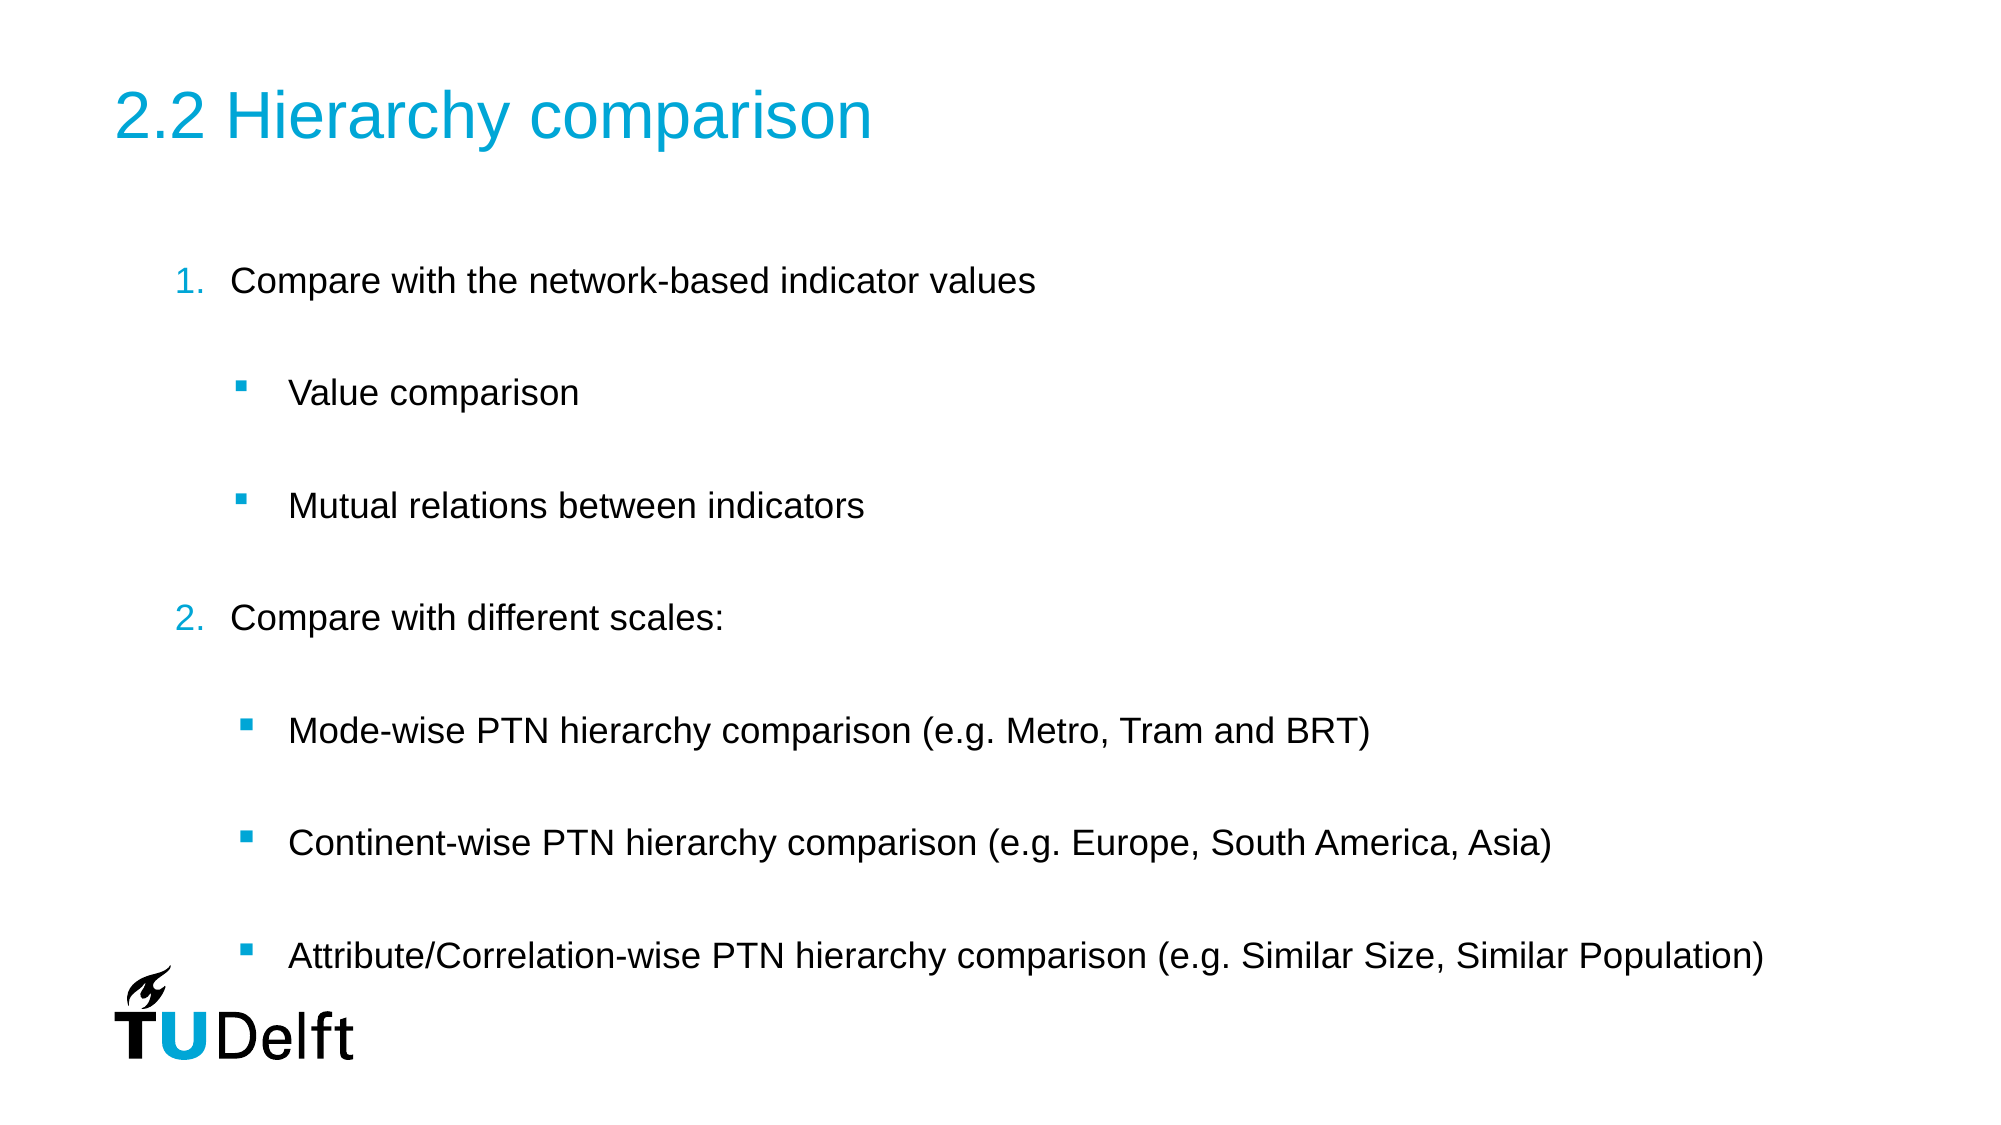

# 2.2 Hierarchy comparison
Compare with the network-based indicator values
Value comparison
Mutual relations between indicators
Compare with different scales:
Mode-wise PTN hierarchy comparison (e.g. Metro, Tram and BRT)
Continent-wise PTN hierarchy comparison (e.g. Europe, South America, Asia)
Attribute/Correlation-wise PTN hierarchy comparison (e.g. Similar Size, Similar Population)